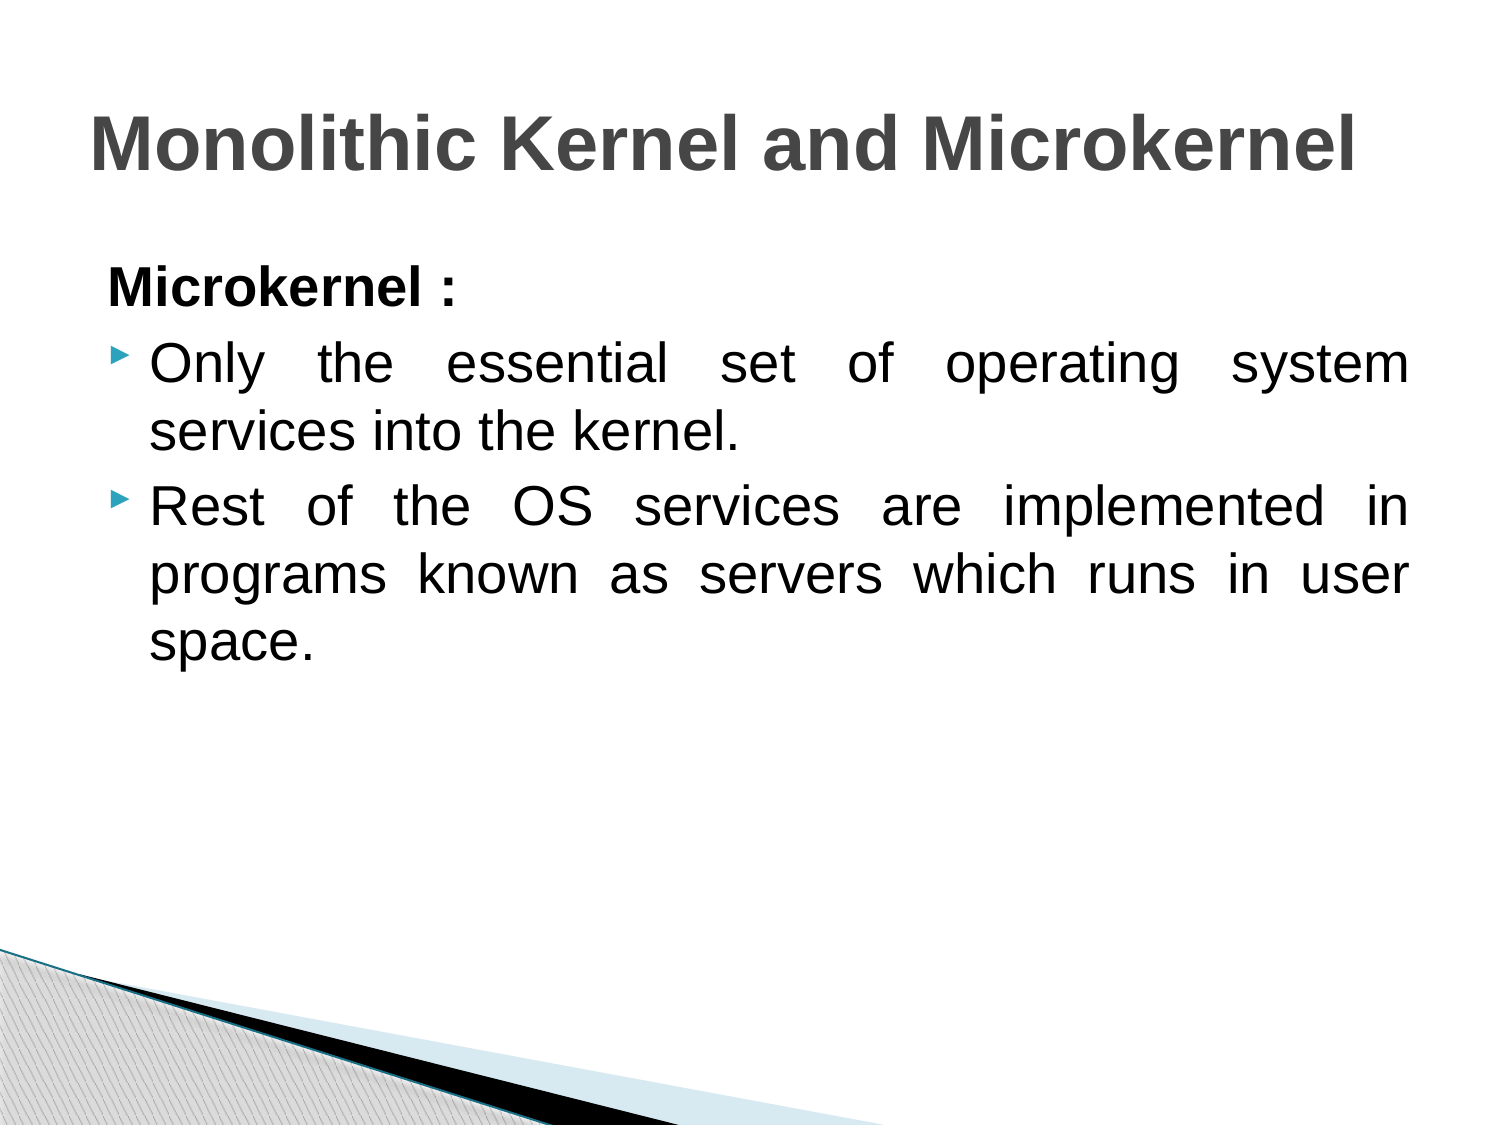

# Monolithic Kernel and Microkernel
Microkernel :
Only the essential set of operating system services into the kernel.
Rest of the OS services are implemented in programs known as servers which runs in user space.